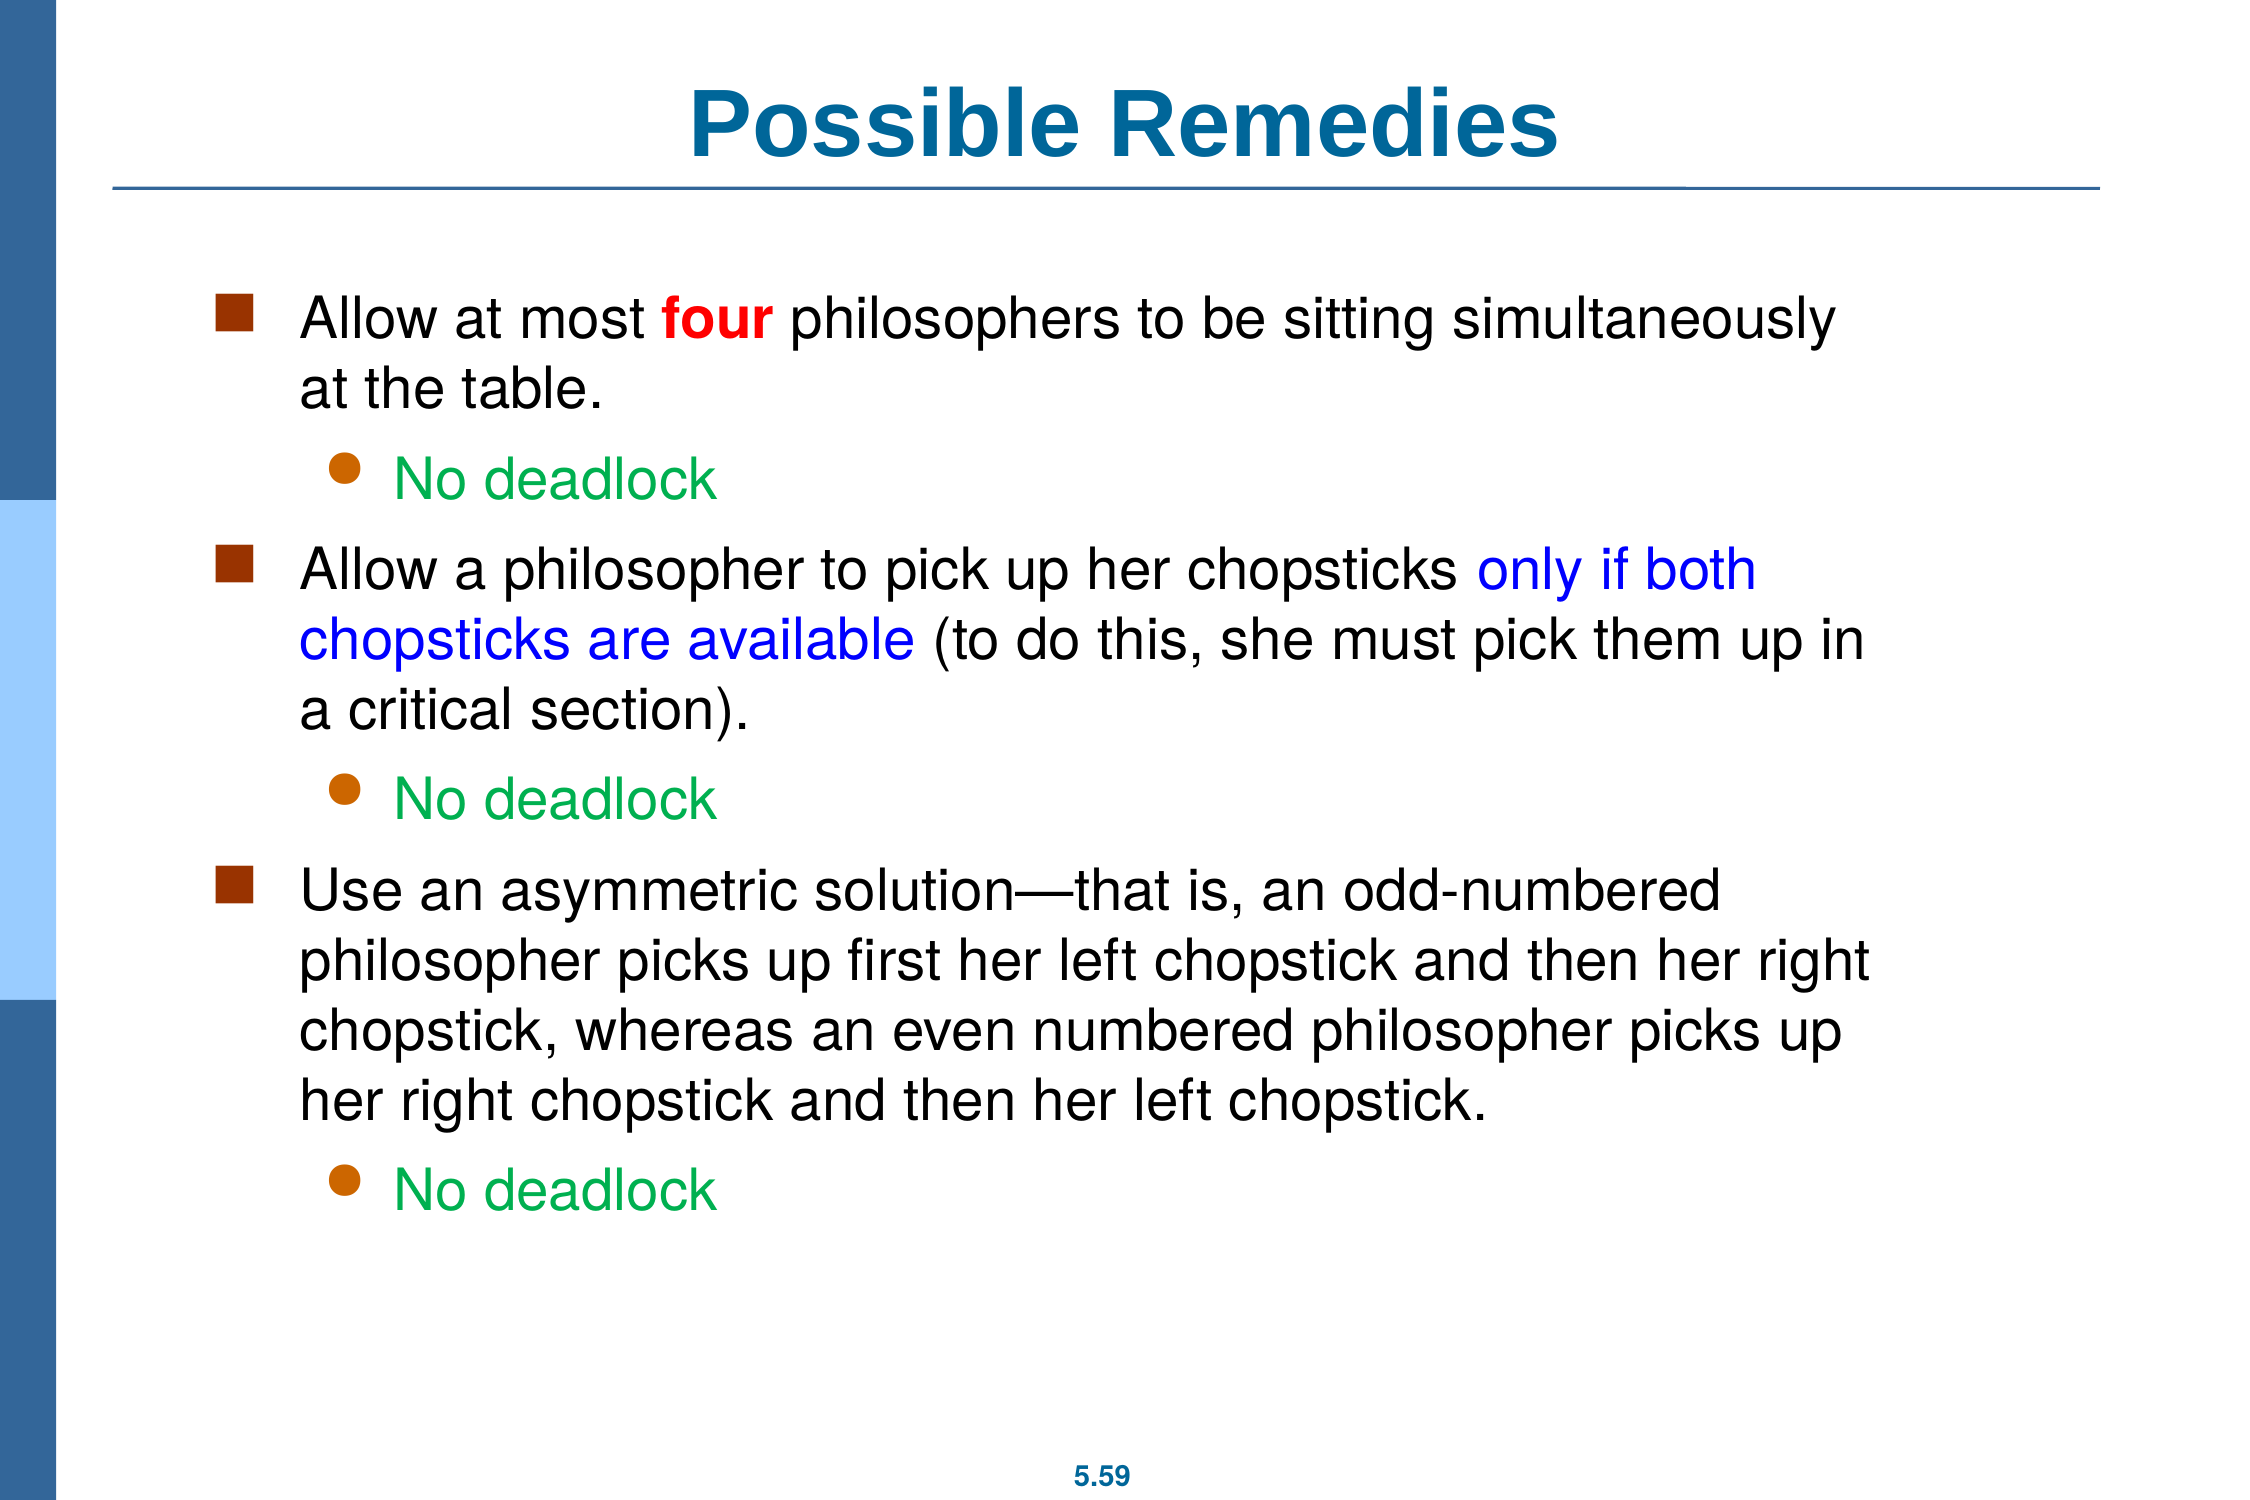

# Possible Remedies
Allow at most four philosophers to be sitting simultaneously at the table.
No deadlock
Allow a philosopher to pick up her chopsticks only if both chopsticks are available (to do this, she must pick them up in a critical section).
No deadlock
Use an asymmetric solution—that is, an odd-numbered philosopher picks up first her left chopstick and then her right chopstick, whereas an even numbered philosopher picks up her right chopstick and then her left chopstick.
No deadlock